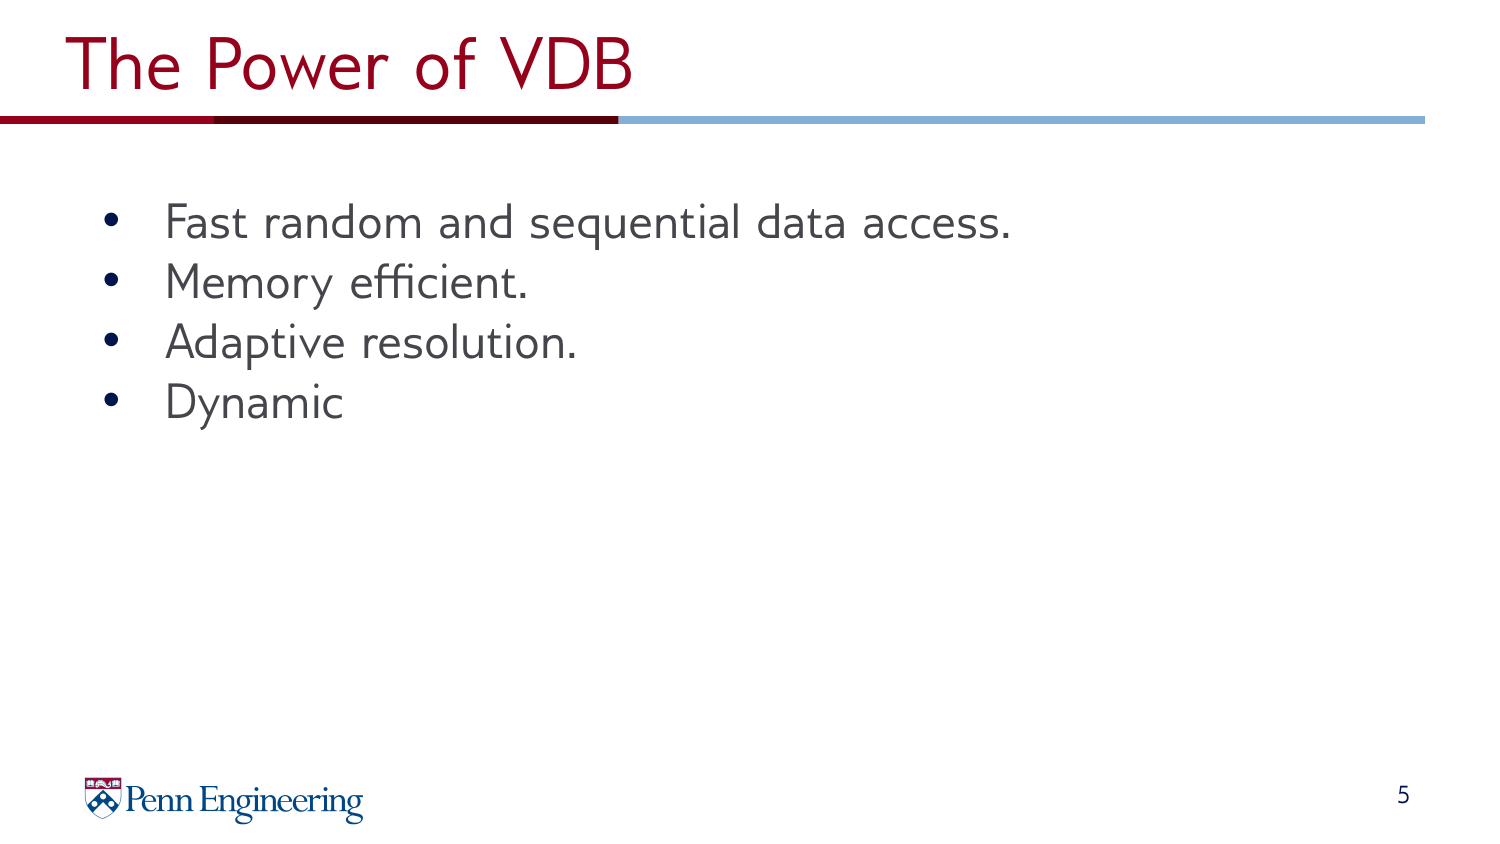

# The Power of VDB
Fast random and sequential data access.
Memory efficient.
Adaptive resolution.
Dynamic
5